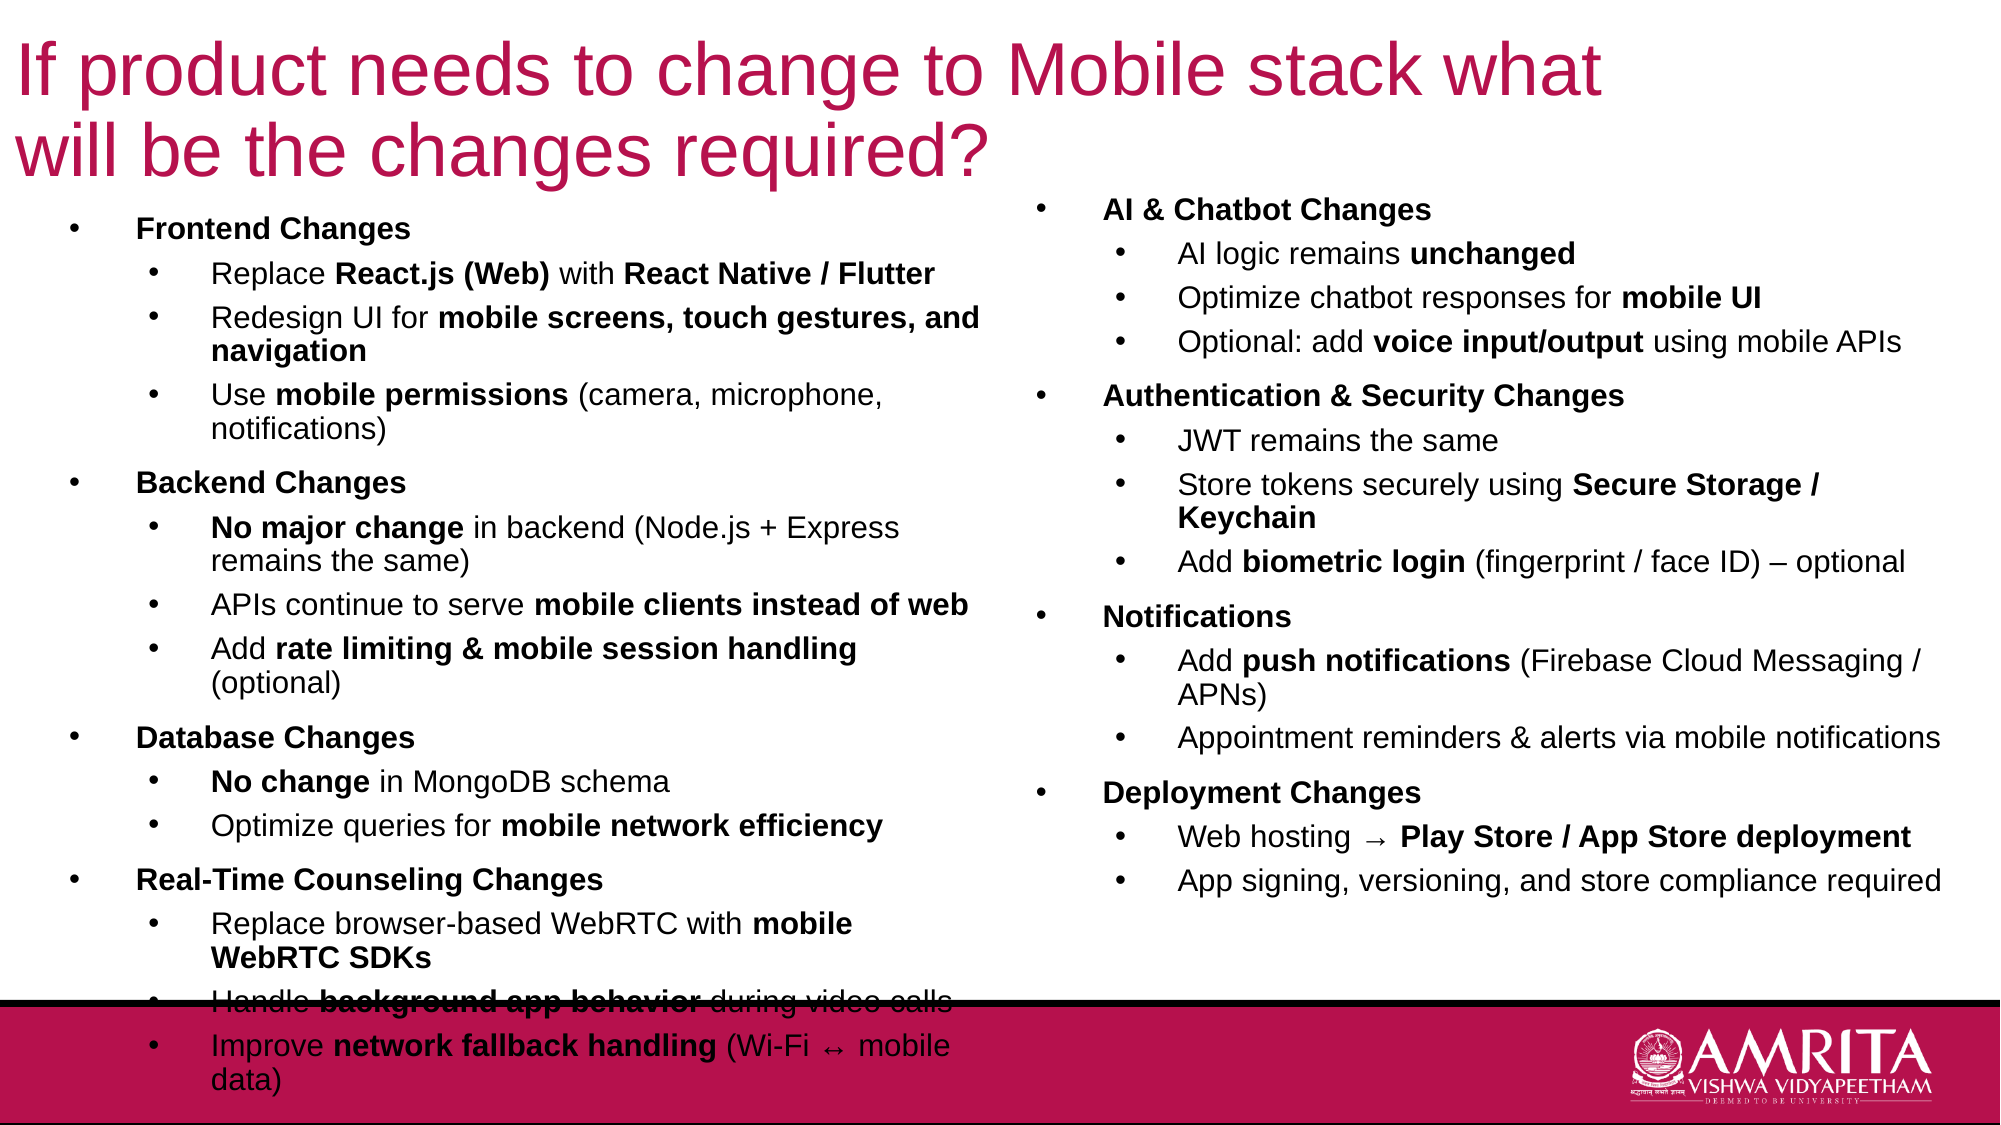

# If product needs to change to Mobile stack what will be the changes required?
AI & Chatbot Changes
AI logic remains unchanged
Optimize chatbot responses for mobile UI
Optional: add voice input/output using mobile APIs
Authentication & Security Changes
JWT remains the same
Store tokens securely using Secure Storage / Keychain
Add biometric login (fingerprint / face ID) – optional
Notifications
Add push notifications (Firebase Cloud Messaging / APNs)
Appointment reminders & alerts via mobile notifications
Deployment Changes
Web hosting → Play Store / App Store deployment
App signing, versioning, and store compliance required
Frontend Changes
Replace React.js (Web) with React Native / Flutter
Redesign UI for mobile screens, touch gestures, and navigation
Use mobile permissions (camera, microphone, notifications)
Backend Changes
No major change in backend (Node.js + Express remains the same)
APIs continue to serve mobile clients instead of web
Add rate limiting & mobile session handling (optional)
Database Changes
No change in MongoDB schema
Optimize queries for mobile network efficiency
Real-Time Counseling Changes
Replace browser-based WebRTC with mobile WebRTC SDKs
Handle background app behavior during video calls
Improve network fallback handling (Wi-Fi ↔ mobile data)